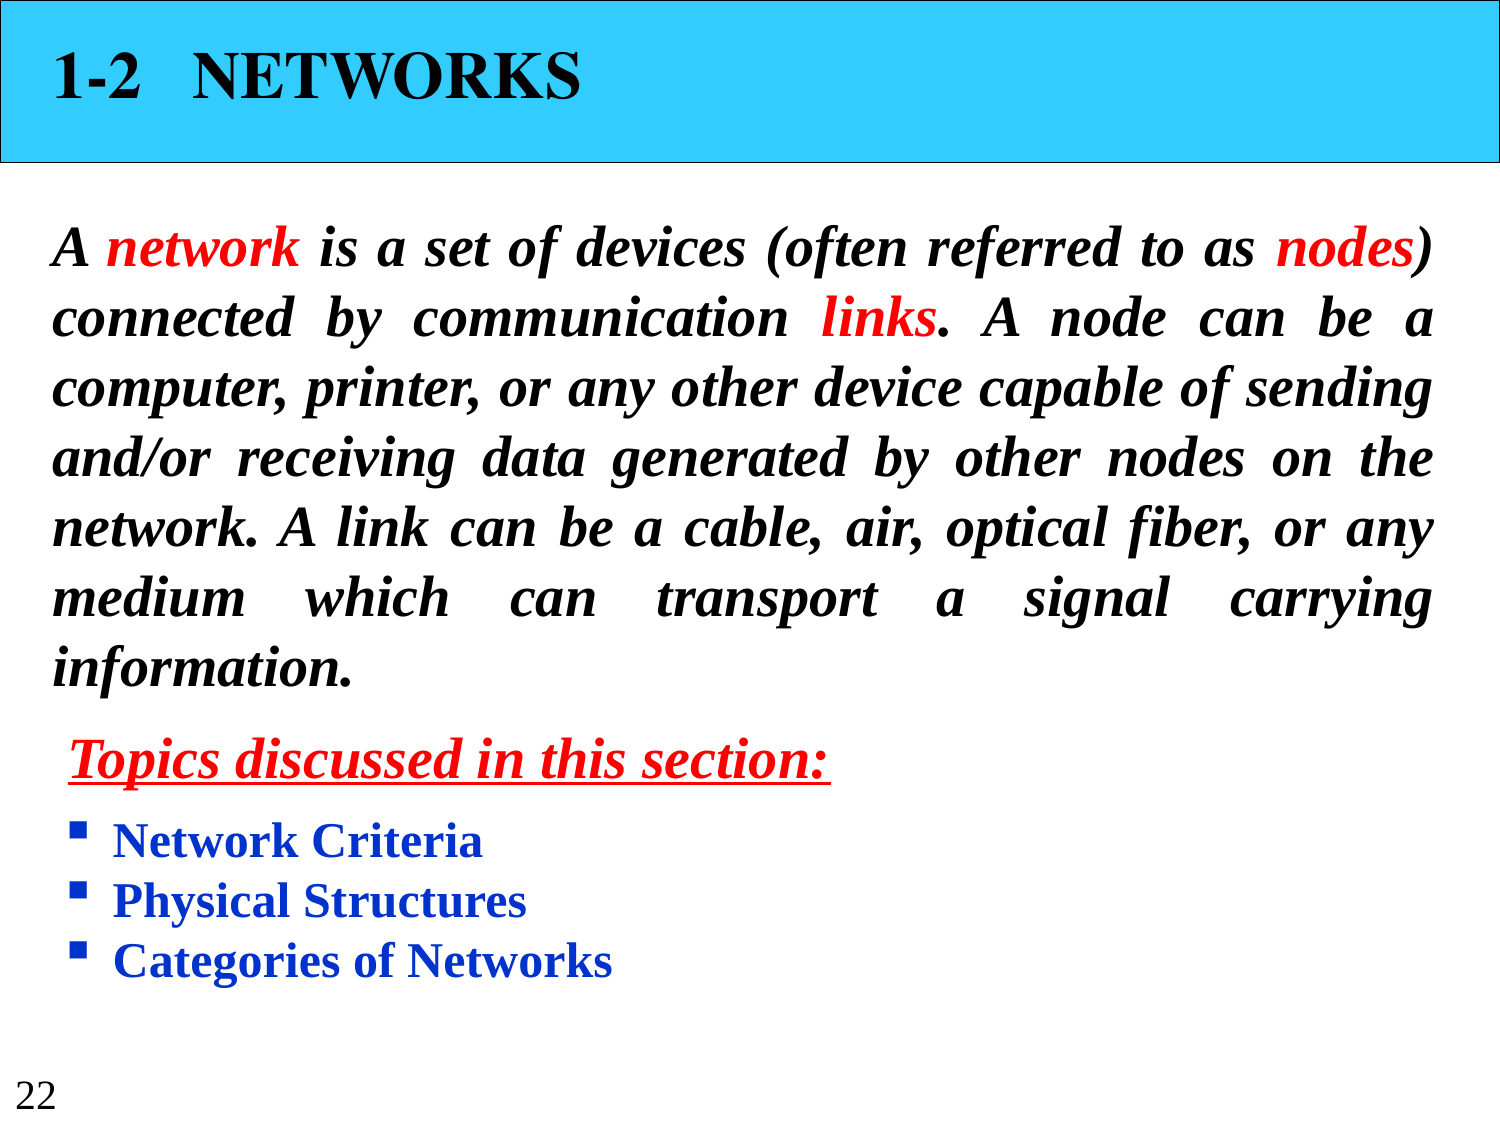

1-2   NETWORKS
A network is a set of devices (often referred to as nodes) connected by communication links. A node can be a computer, printer, or any other device capable of sending and/or receiving data generated by other nodes on the network. A link can be a cable, air, optical fiber, or any medium which can transport a signal carrying information.
Topics discussed in this section:
 Network Criteria
 Physical Structures
 Categories of Networks
22